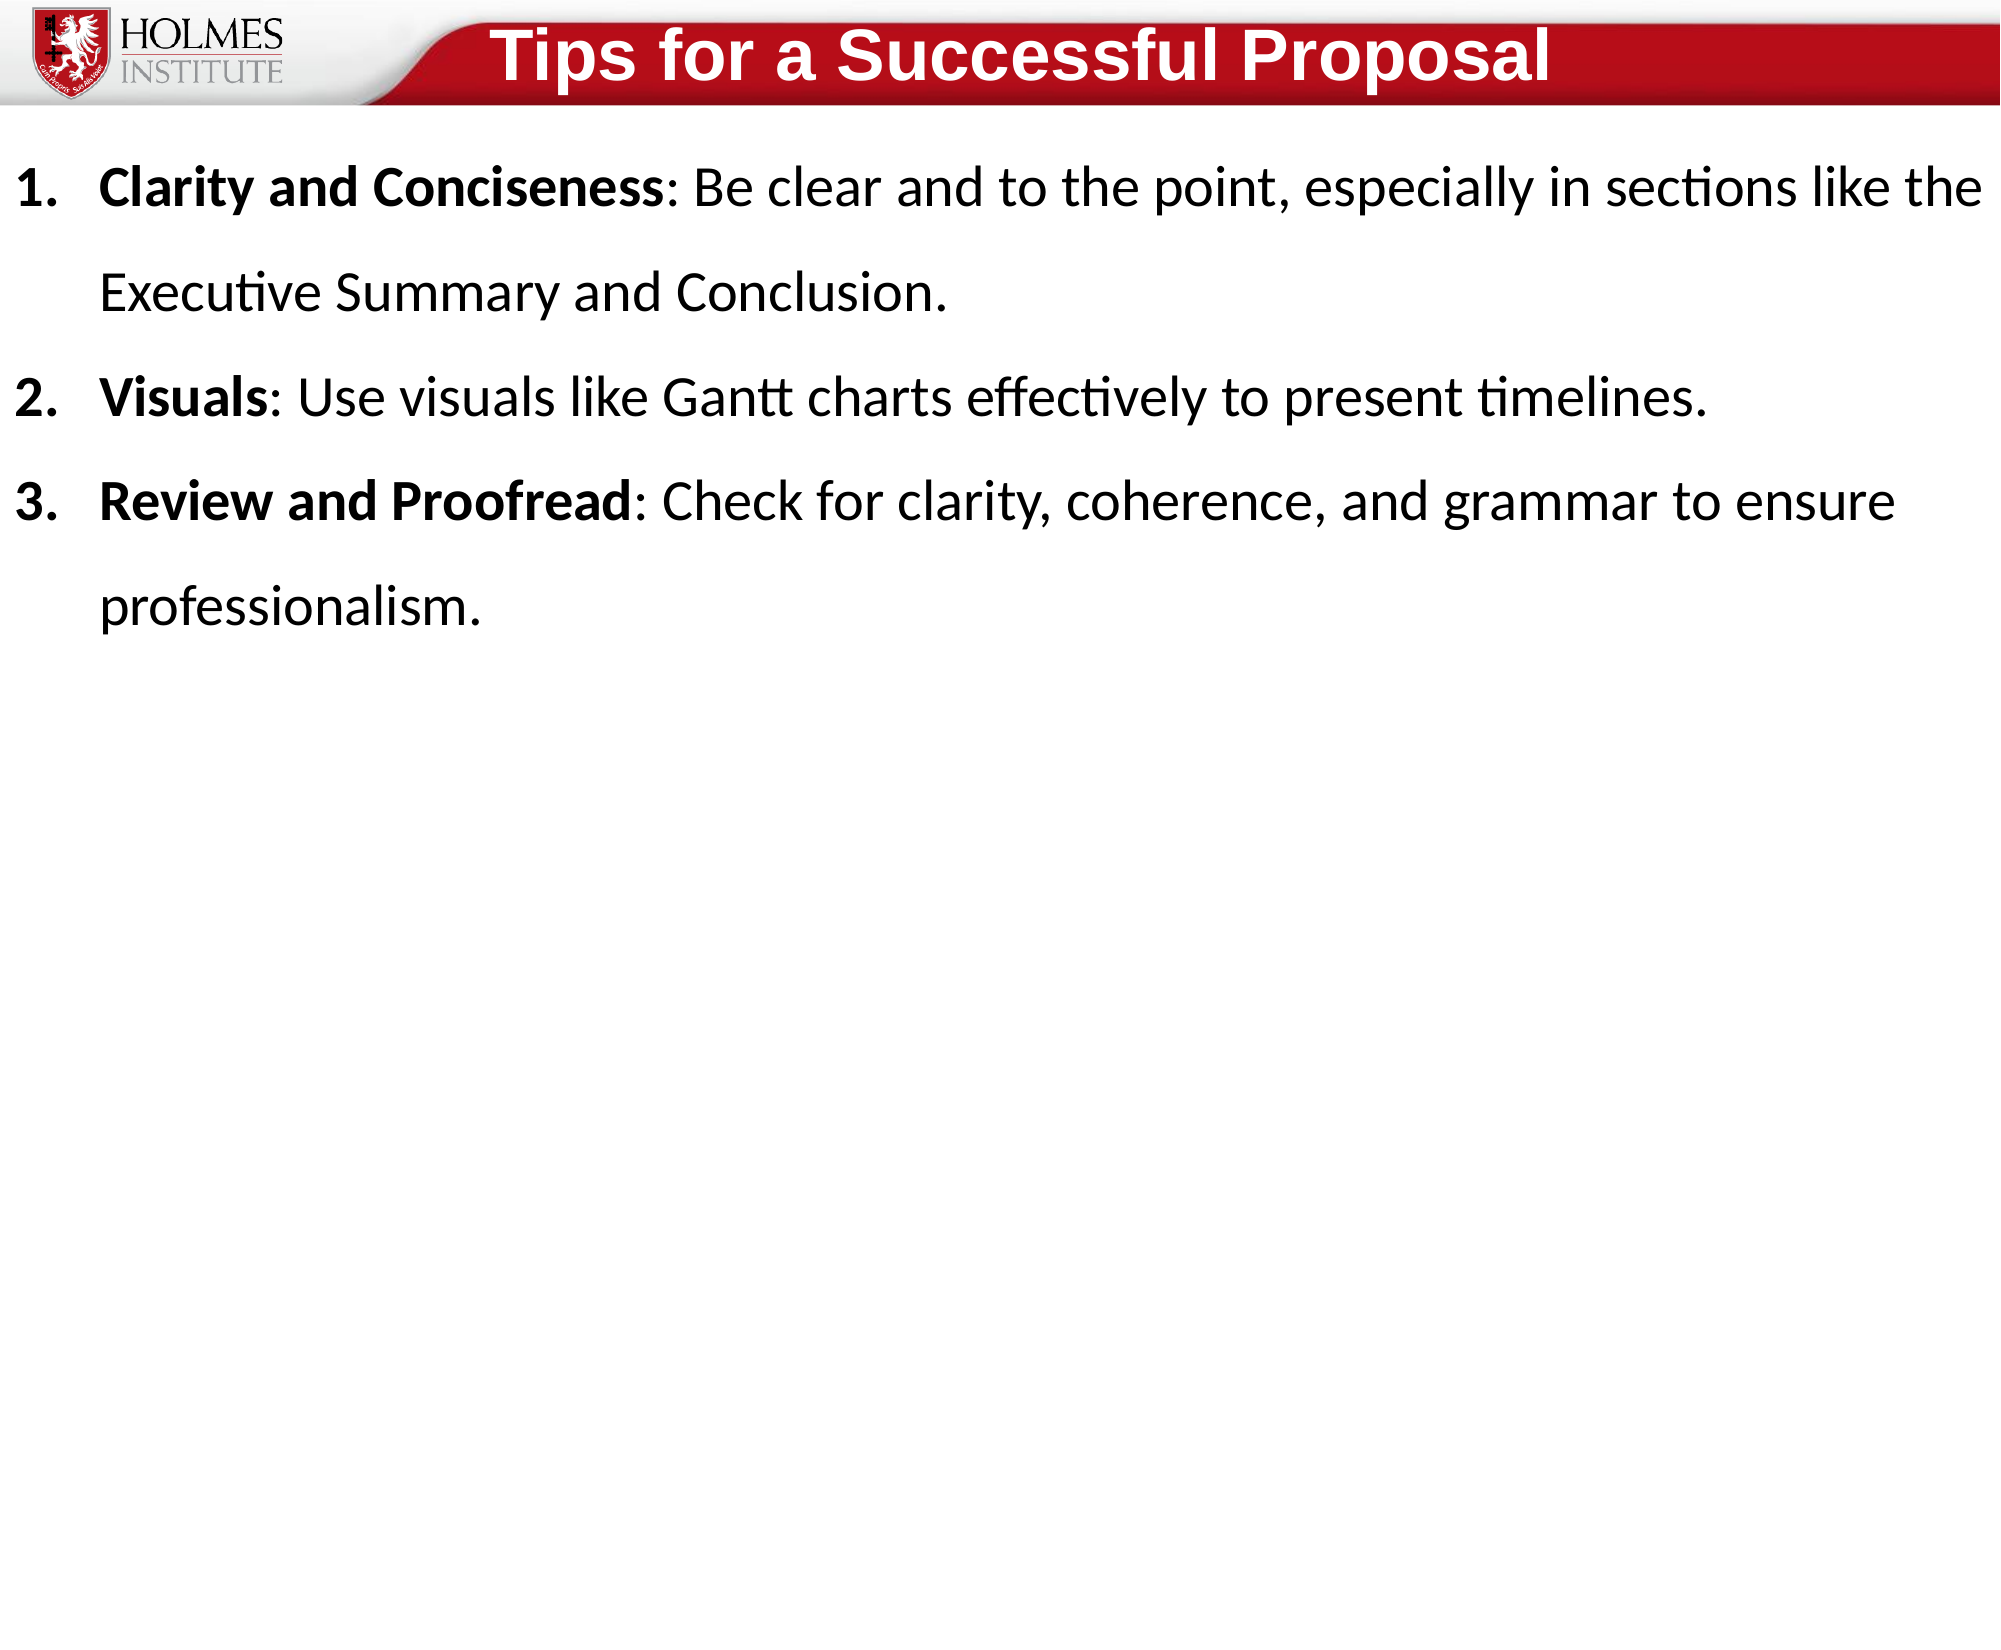

Tips for a Successful Proposal
Clarity and Conciseness: Be clear and to the point, especially in sections like the Executive Summary and Conclusion.
Visuals: Use visuals like Gantt charts effectively to present timelines.
Review and Proofread: Check for clarity, coherence, and grammar to ensure professionalism.